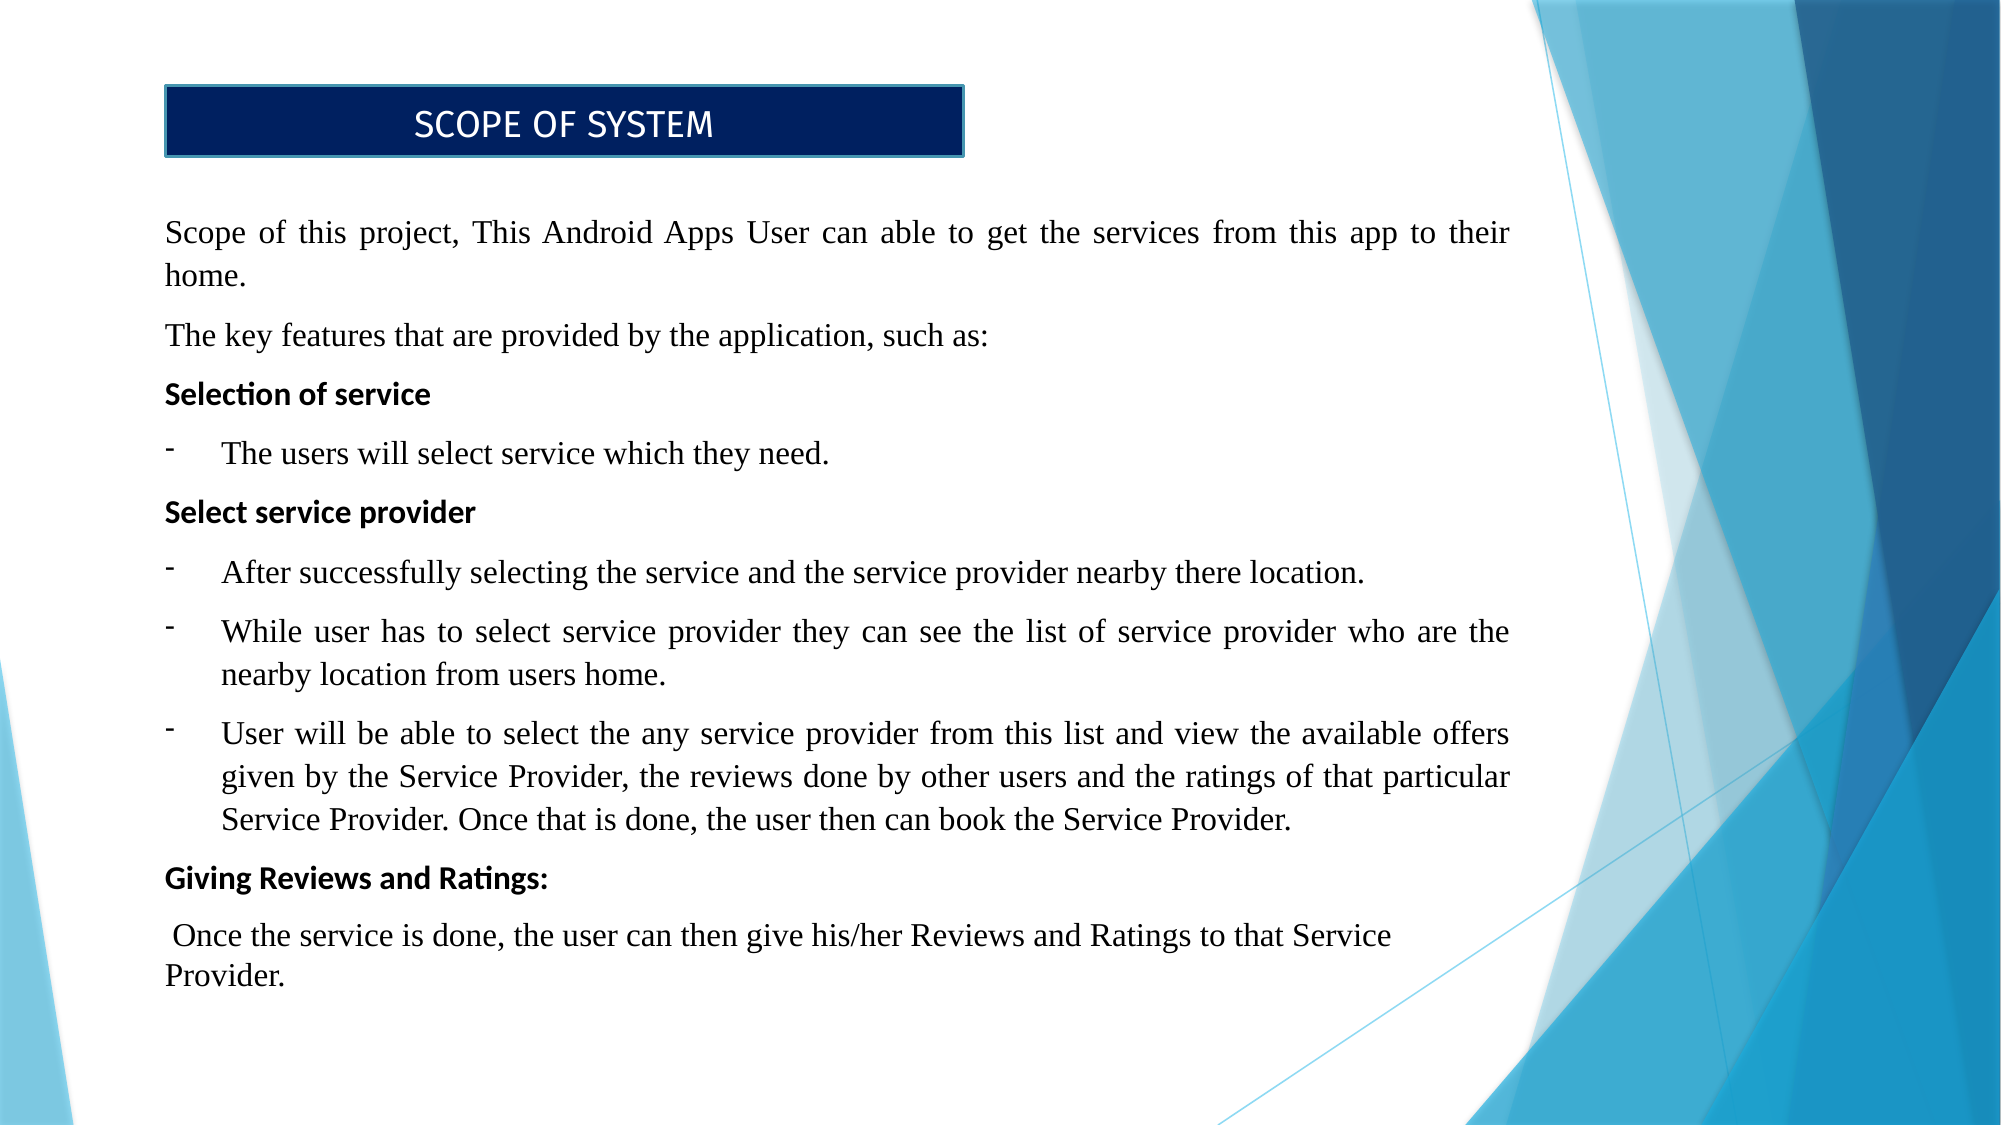

SCOPE OF SYSTEM
Scope of this project, This Android Apps User can able to get the services from this app to their home.
The key features that are provided by the application, such as:
Selection of service
The users will select service which they need.
Select service provider
After successfully selecting the service and the service provider nearby there location.
While user has to select service provider they can see the list of service provider who are the nearby location from users home.
User will be able to select the any service provider from this list and view the available offers given by the Service Provider, the reviews done by other users and the ratings of that particular Service Provider. Once that is done, the user then can book the Service Provider.
Giving Reviews and Ratings:
 Once the service is done, the user can then give his/her Reviews and Ratings to that Service Provider.